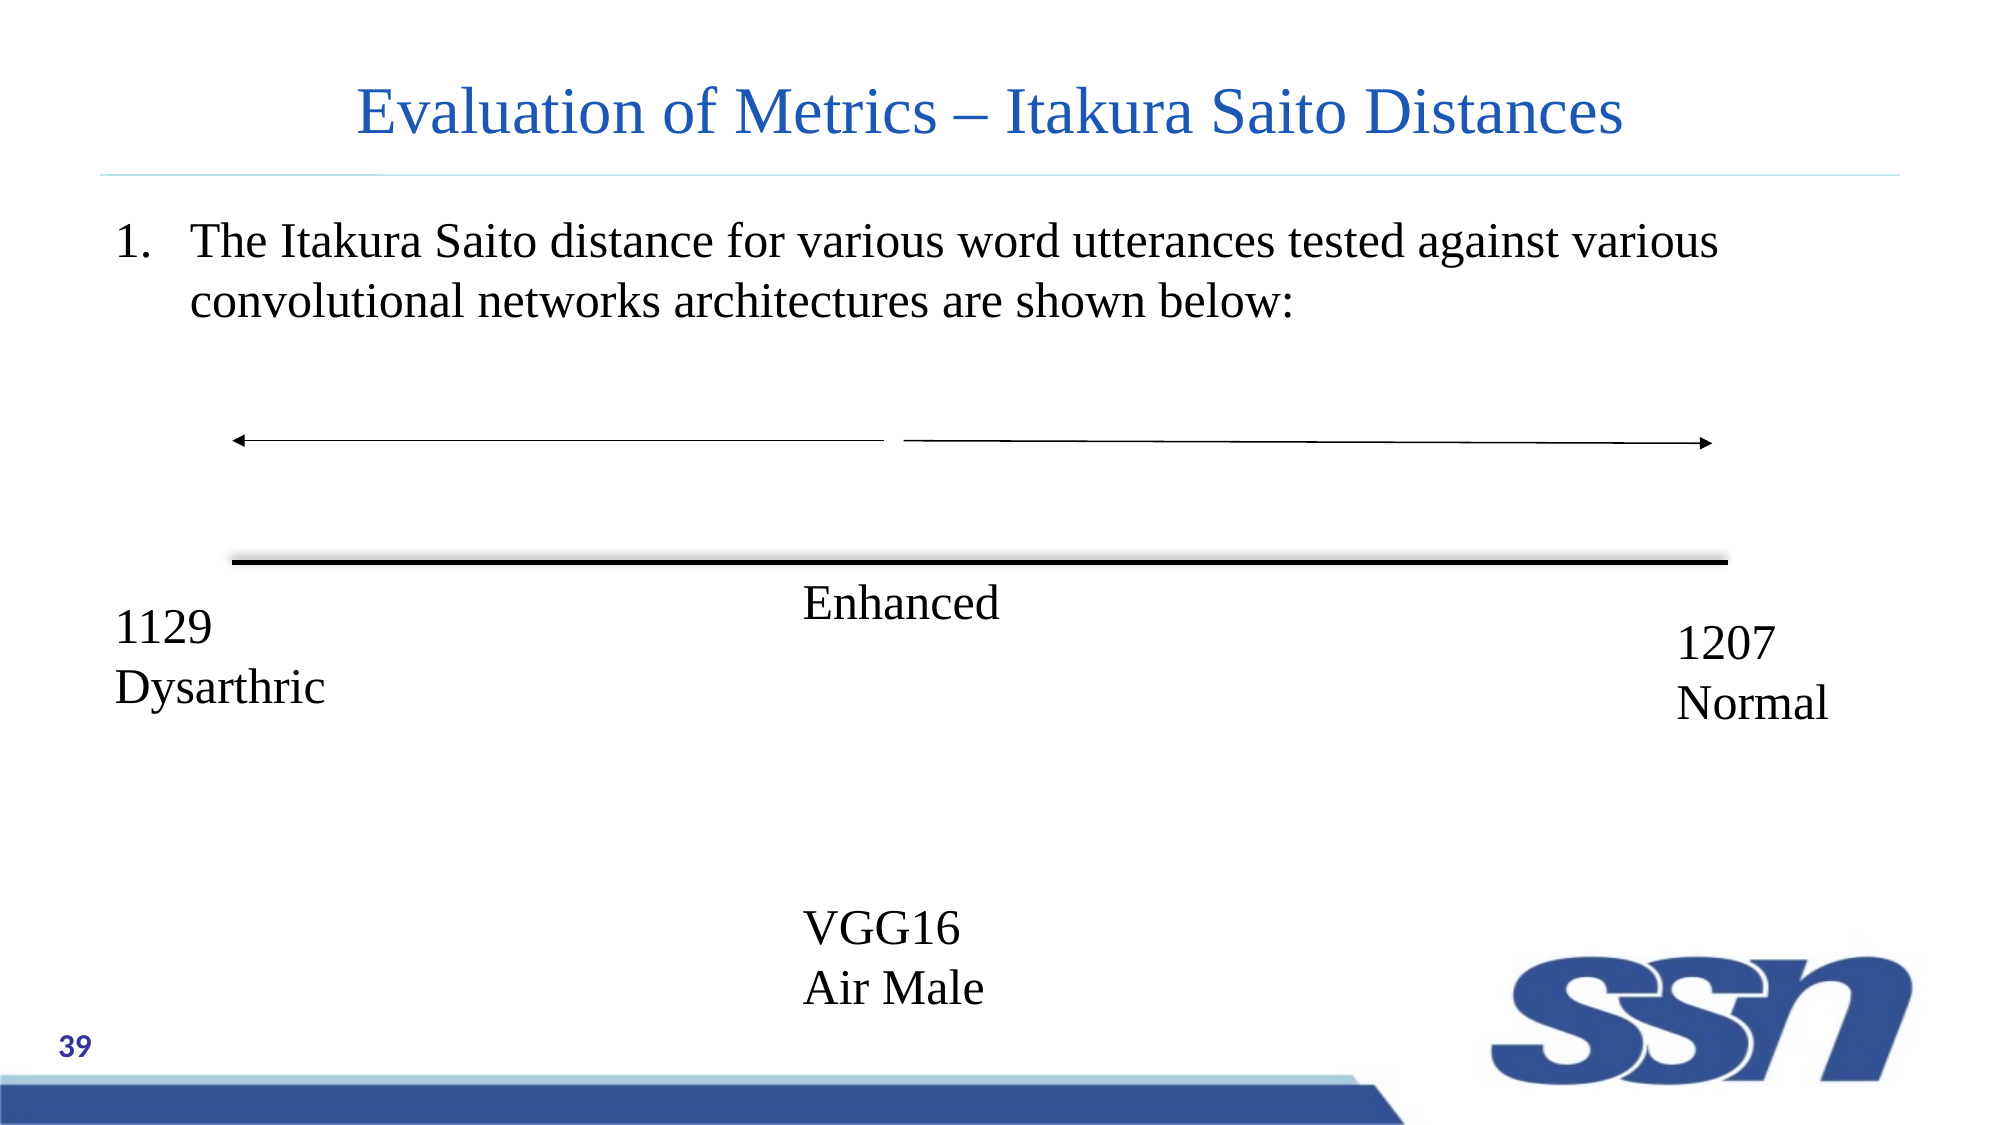

# Evaluation of Metrics – Itakura Saito Distances
The Itakura Saito distance for various word utterances tested against various convolutional networks architectures are shown below:

Enhanced

1129
Dysarthric
1207
Normal
VGG16
Air Male